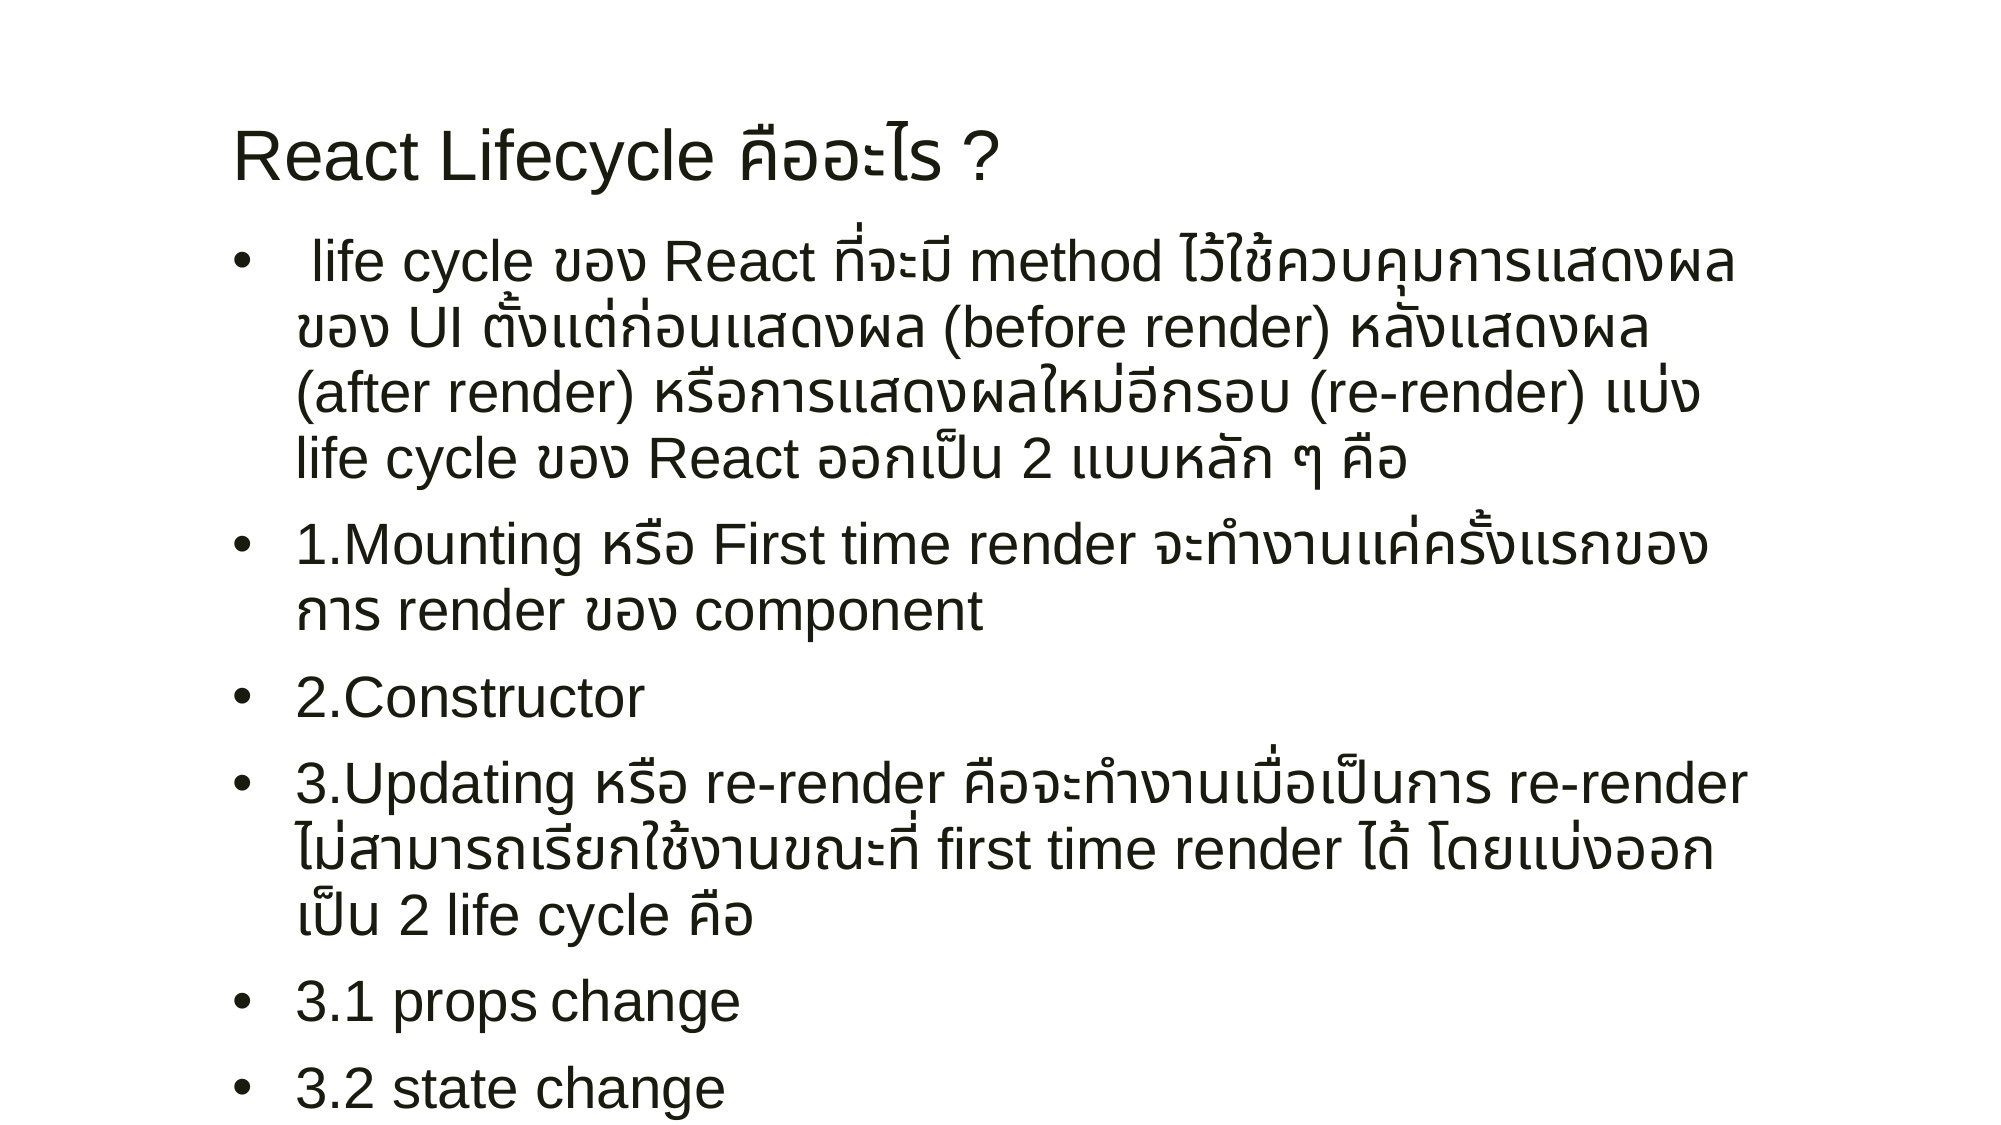

# React Lifecycle คืออะไร ?
 life cycle ของ React ที่จะมี method ไว้ใช้ควบคุมการแสดงผลของ UI ตั้งแต่ก่อนแสดงผล (before render) หลังแสดงผล (after render) หรือการแสดงผลใหม่อีกรอบ (re-render) แบ่ง life cycle ของ React ออกเป็น 2 แบบหลัก ๆ คือ
1.Mounting หรือ First time render จะทำงานแค่ครั้งแรกของการ render ของ component
2.Constructor
3.Updating หรือ re-render คือจะทำงานเมื่อเป็นการ re-render ไม่สามารถเรียกใช้งานขณะที่ first time render ได้ โดยแบ่งออกเป็น 2 life cycle คือ
3.1 props change
3.2 state change